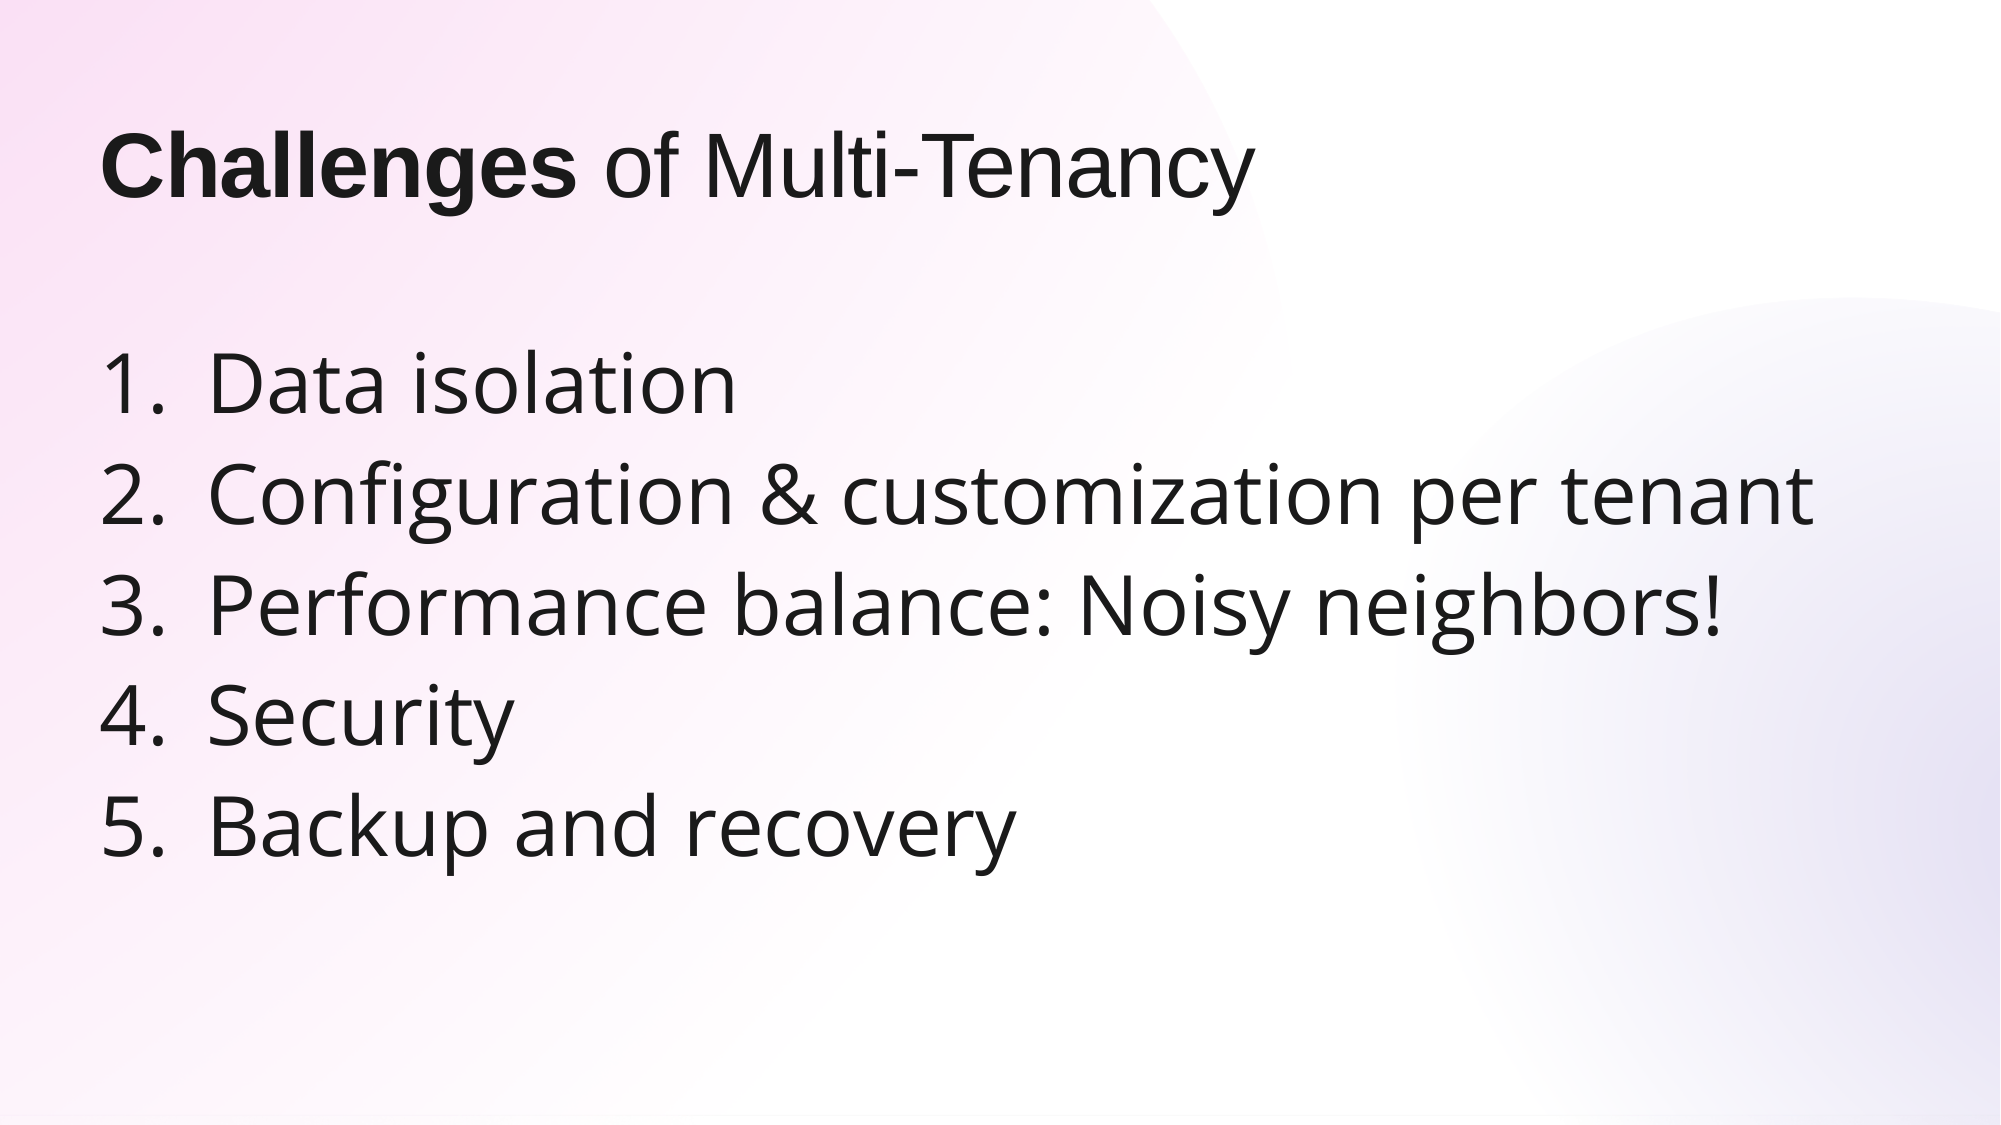

# Challenges of Multi-Tenancy
 Data isolation
 Configuration & customization per tenant
 Performance balance: Noisy neighbors!
 Security
 Backup and recovery